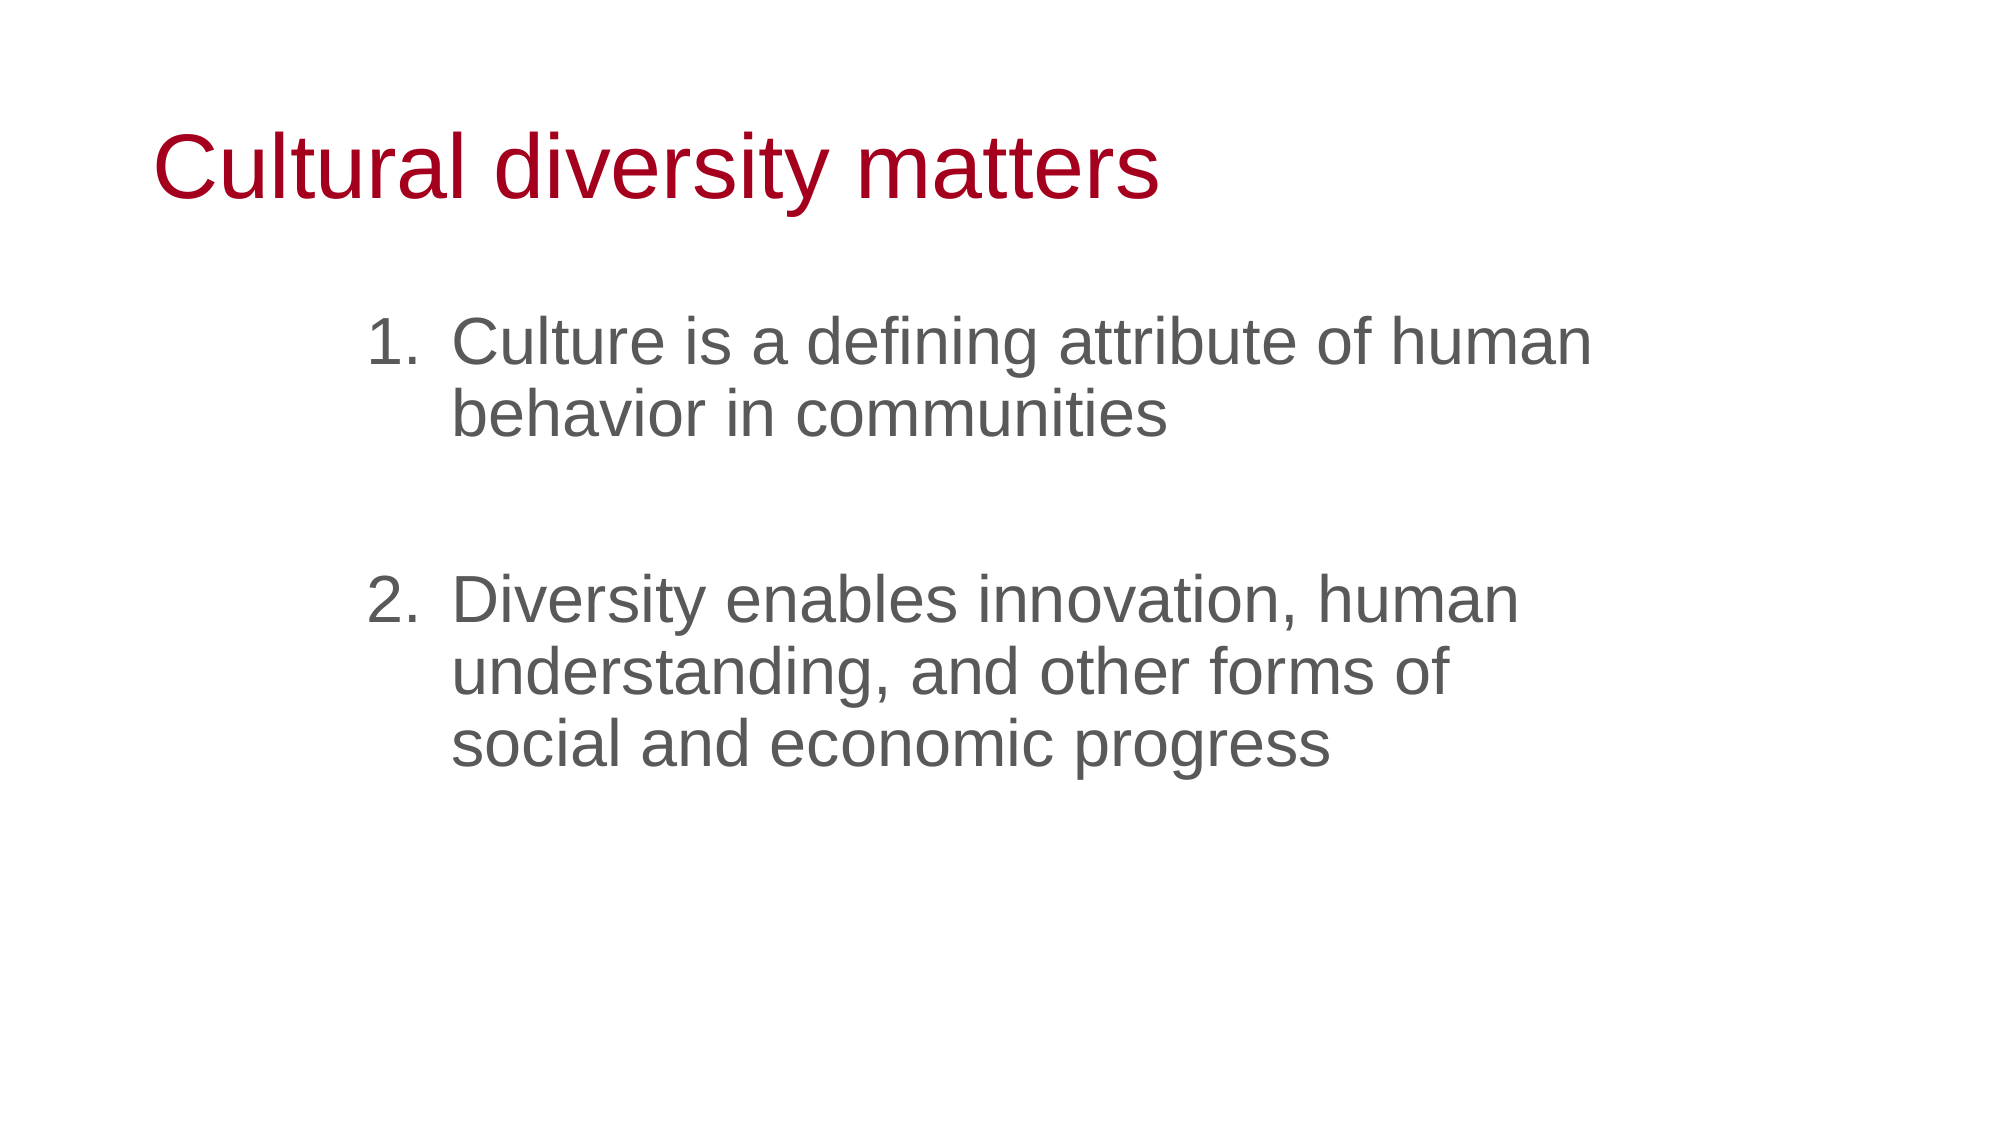

# Cultural diversity matters
Culture is a defining attribute of human behavior in communities

Diversity enables innovation, human understanding, and other forms of social and economic progress